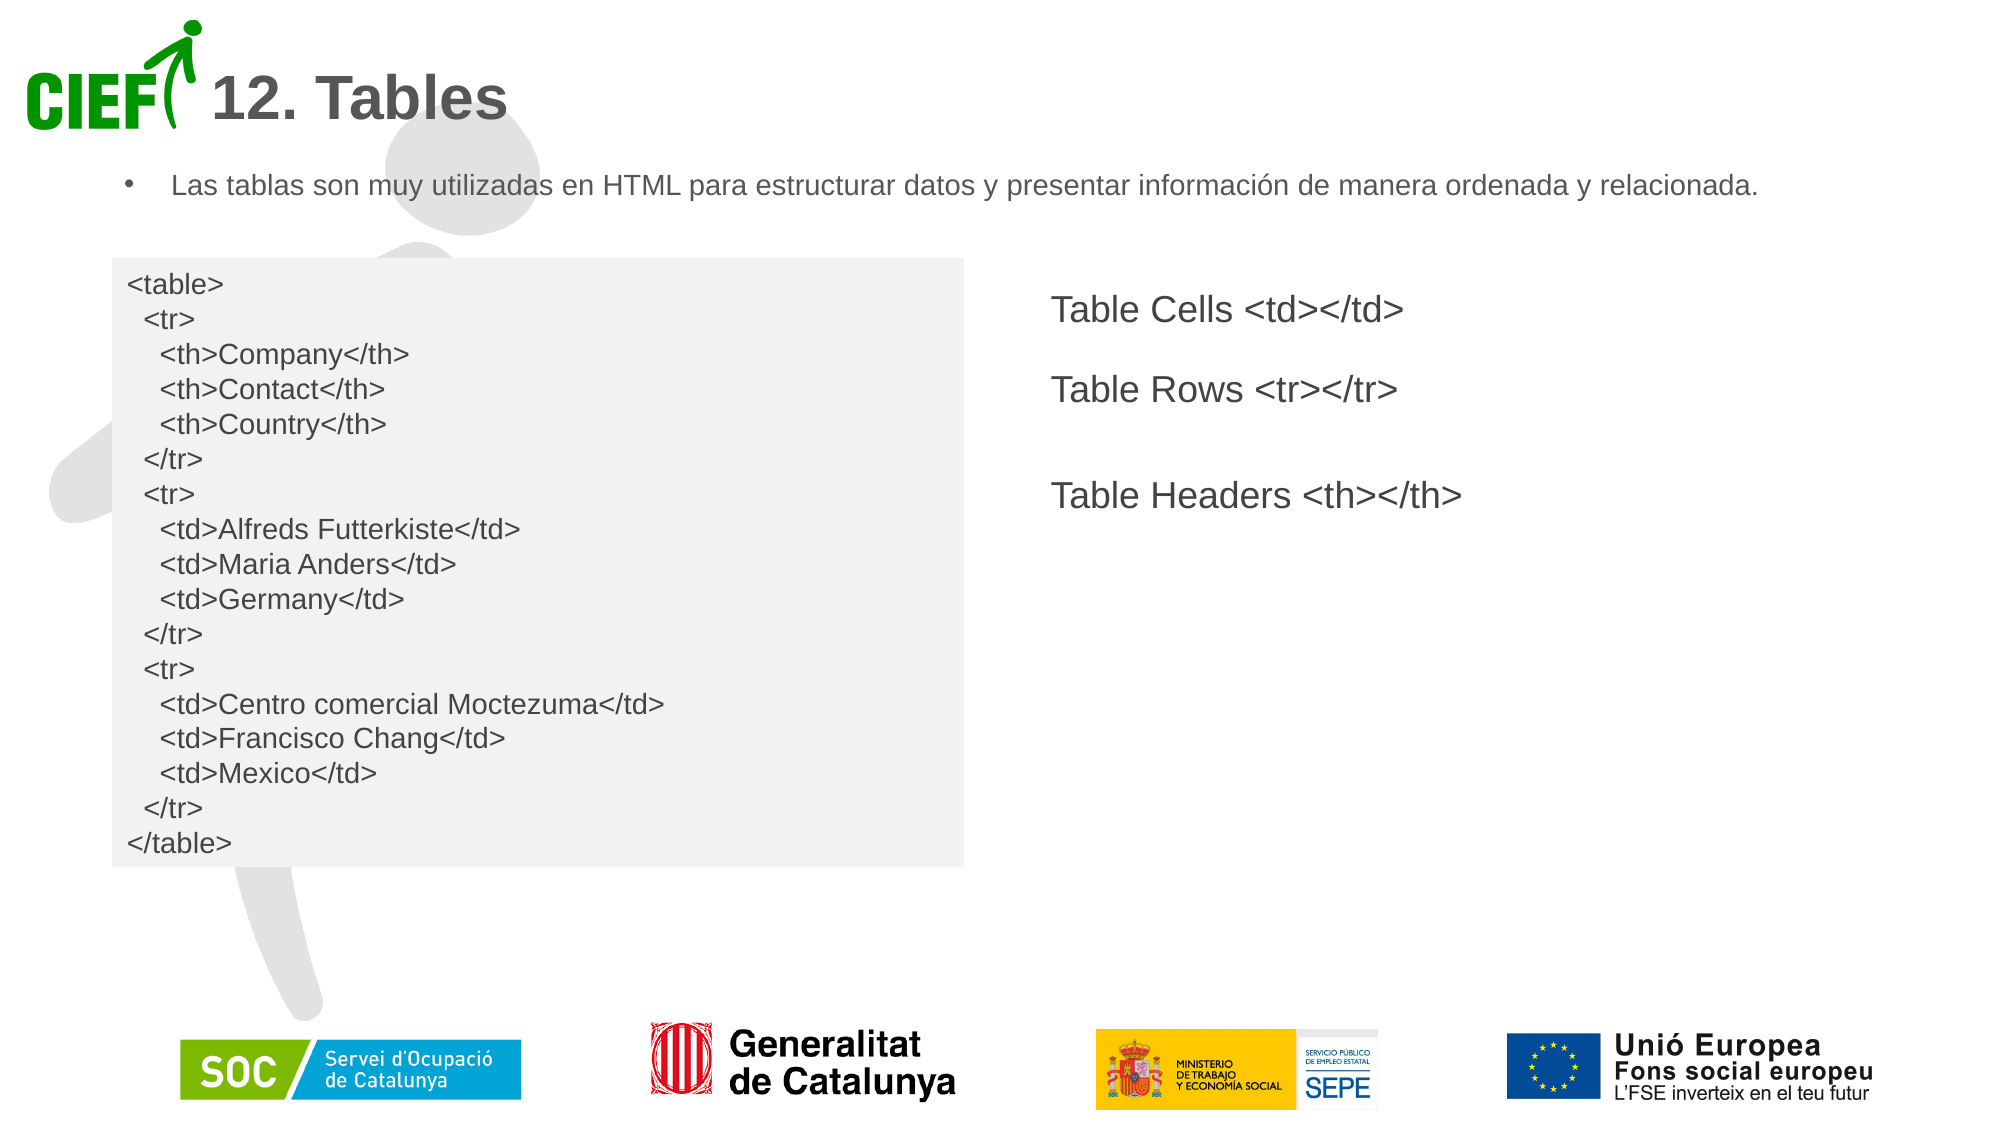

# 12. Tables
Las tablas son muy utilizadas en HTML para estructurar datos y presentar información de manera ordenada y relacionada.
<table>
  <tr>
    <th>Company</th>
    <th>Contact</th>
    <th>Country</th>
  </tr>
  <tr>
    <td>Alfreds Futterkiste</td>
    <td>Maria Anders</td>
    <td>Germany</td>
  </tr>
  <tr>
    <td>Centro comercial Moctezuma</td>
    <td>Francisco Chang</td>
    <td>Mexico</td>
  </tr>
</table>
Table Cells <td></td>
Table Rows <tr></tr>
Table Headers <th></th>
76